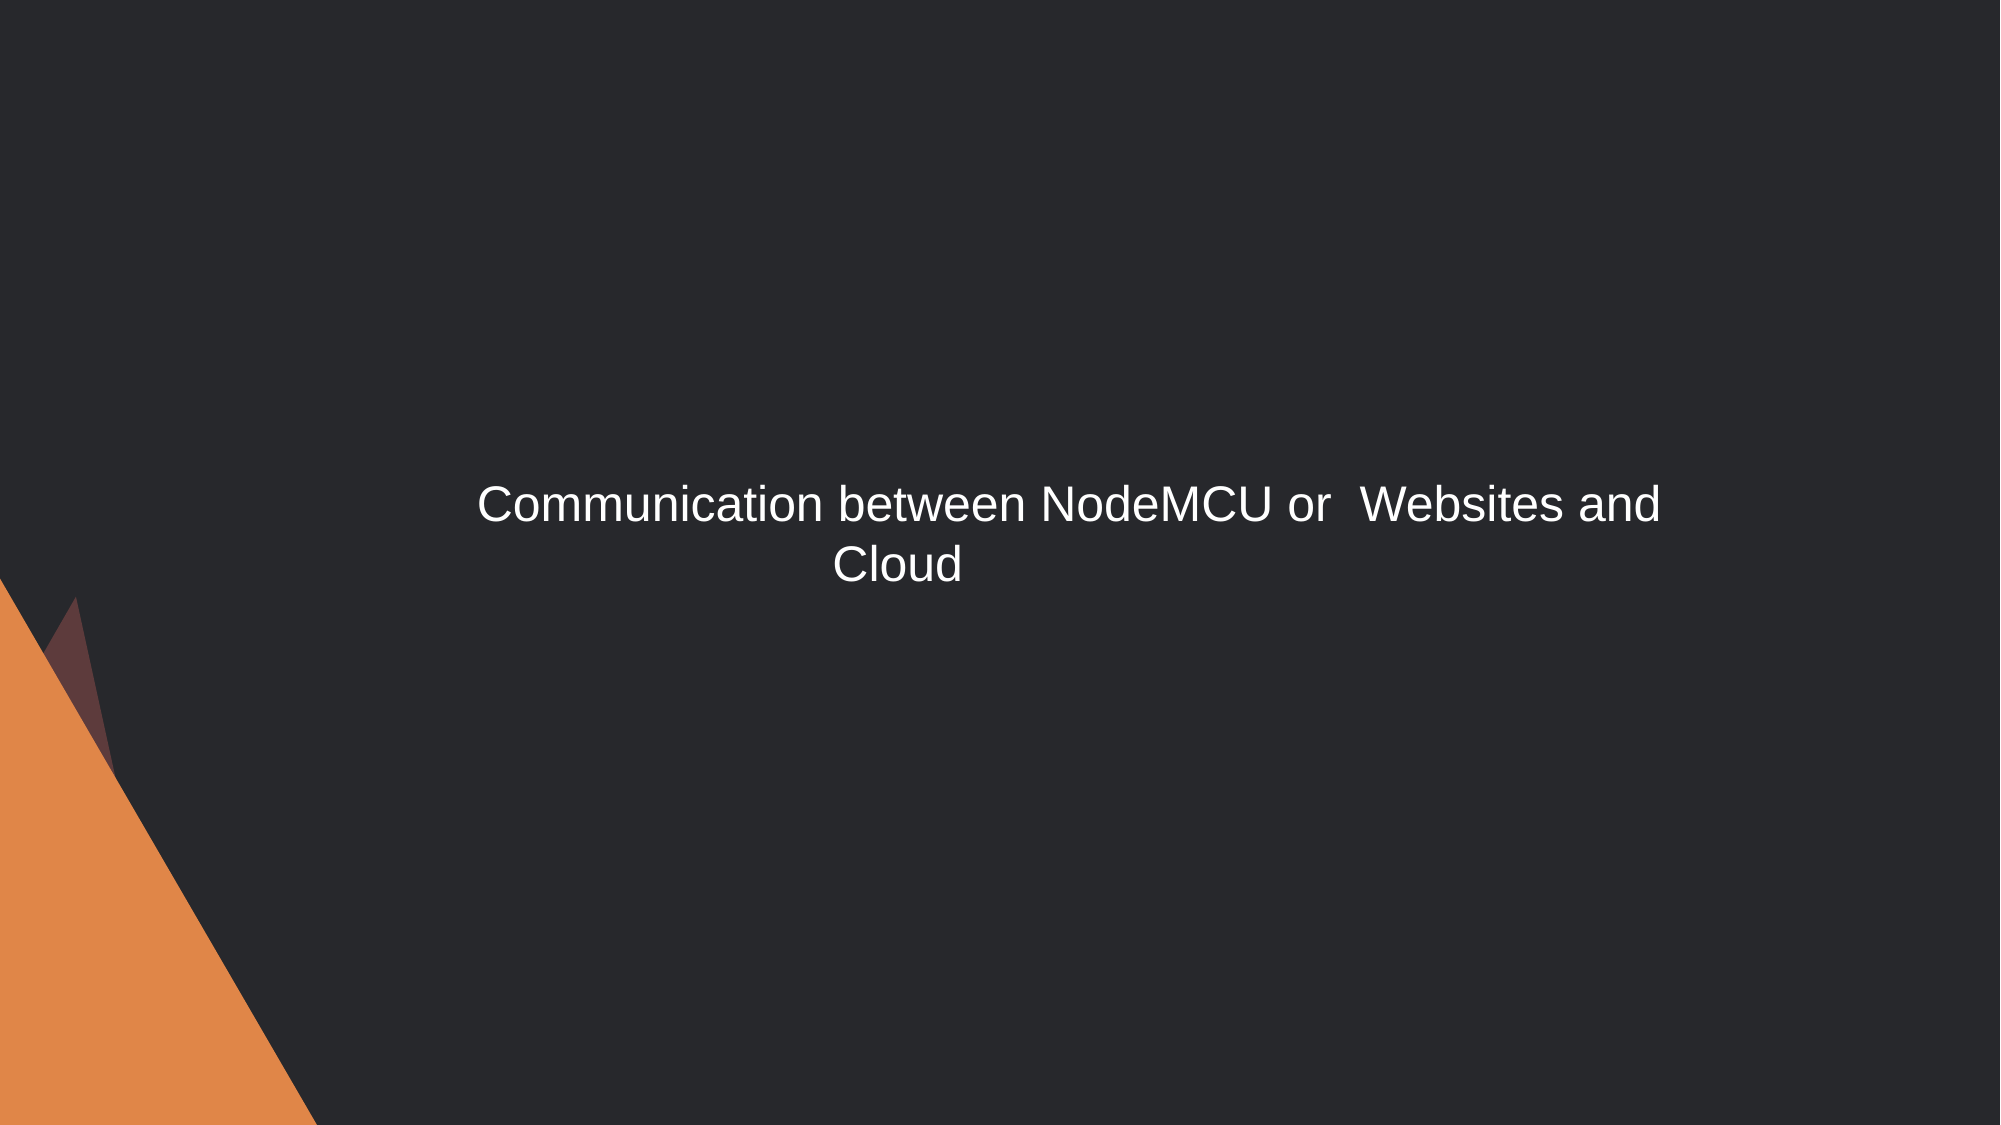

Communication between NodeMCU or  Websites and 			    Cloud